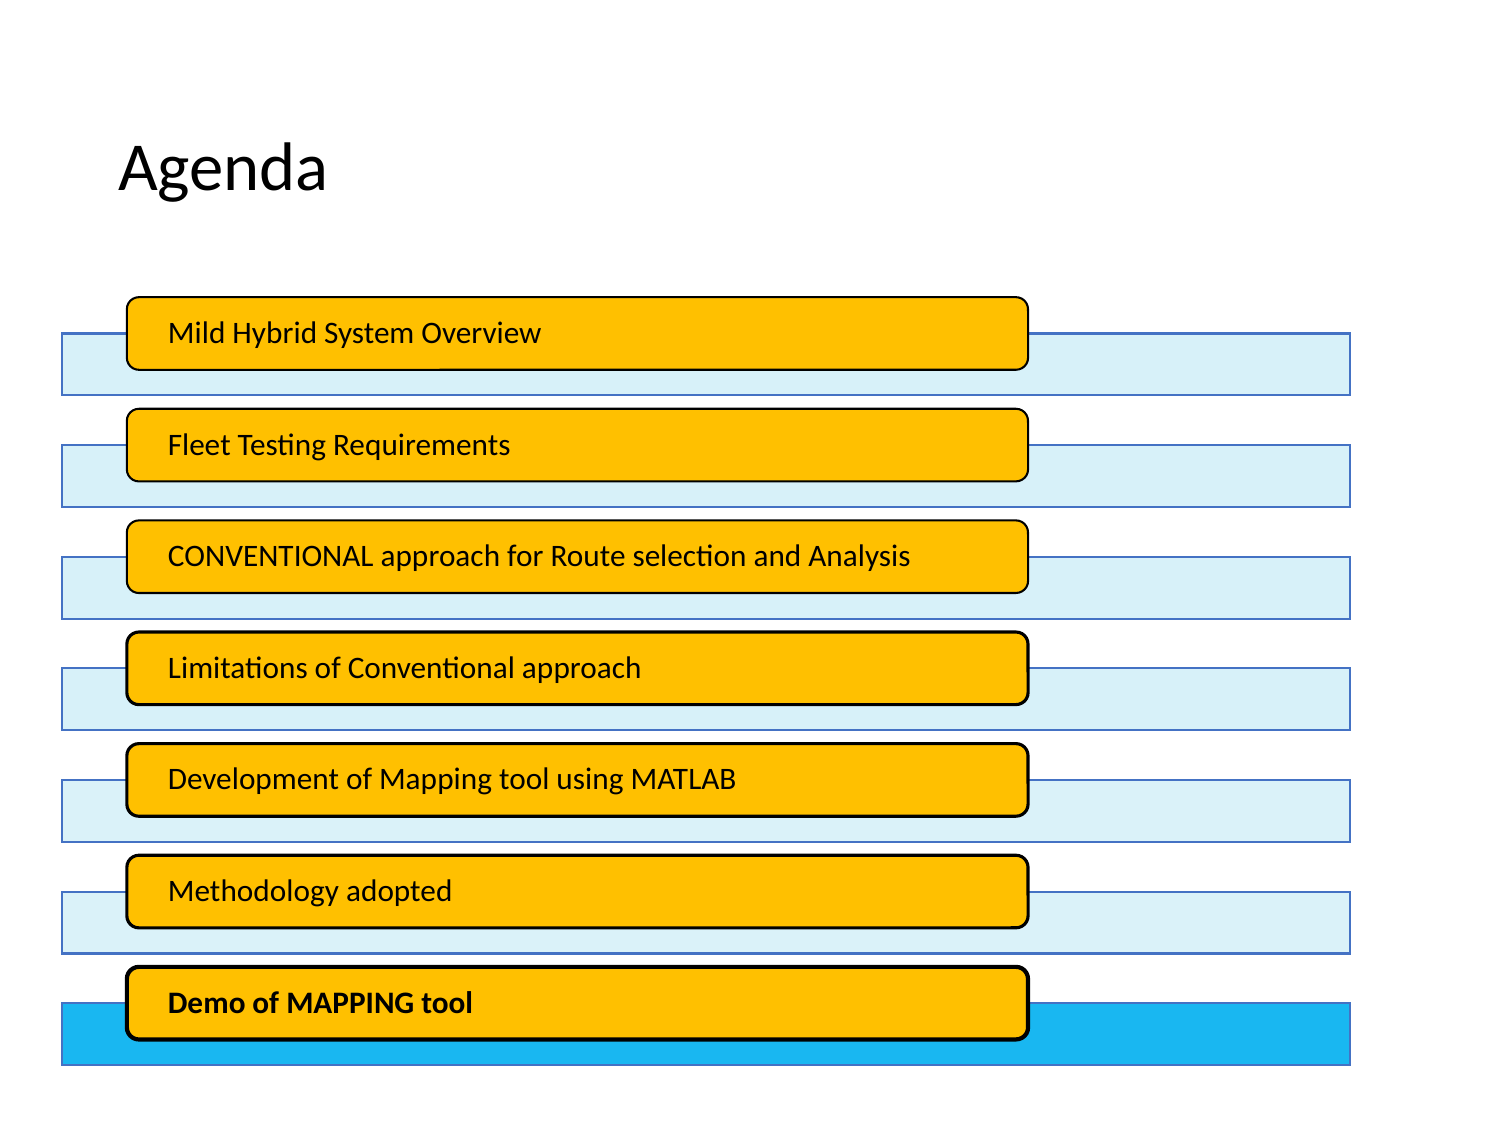

# Agenda
Mild Hybrid System Overview
Fleet Testing Requirements
CONVENTIONAL approach for Route selection and Analysis
Limitations of Conventional approach
Development of Mapping tool using MATLAB
Methodology adopted
Demo of MAPPING tool